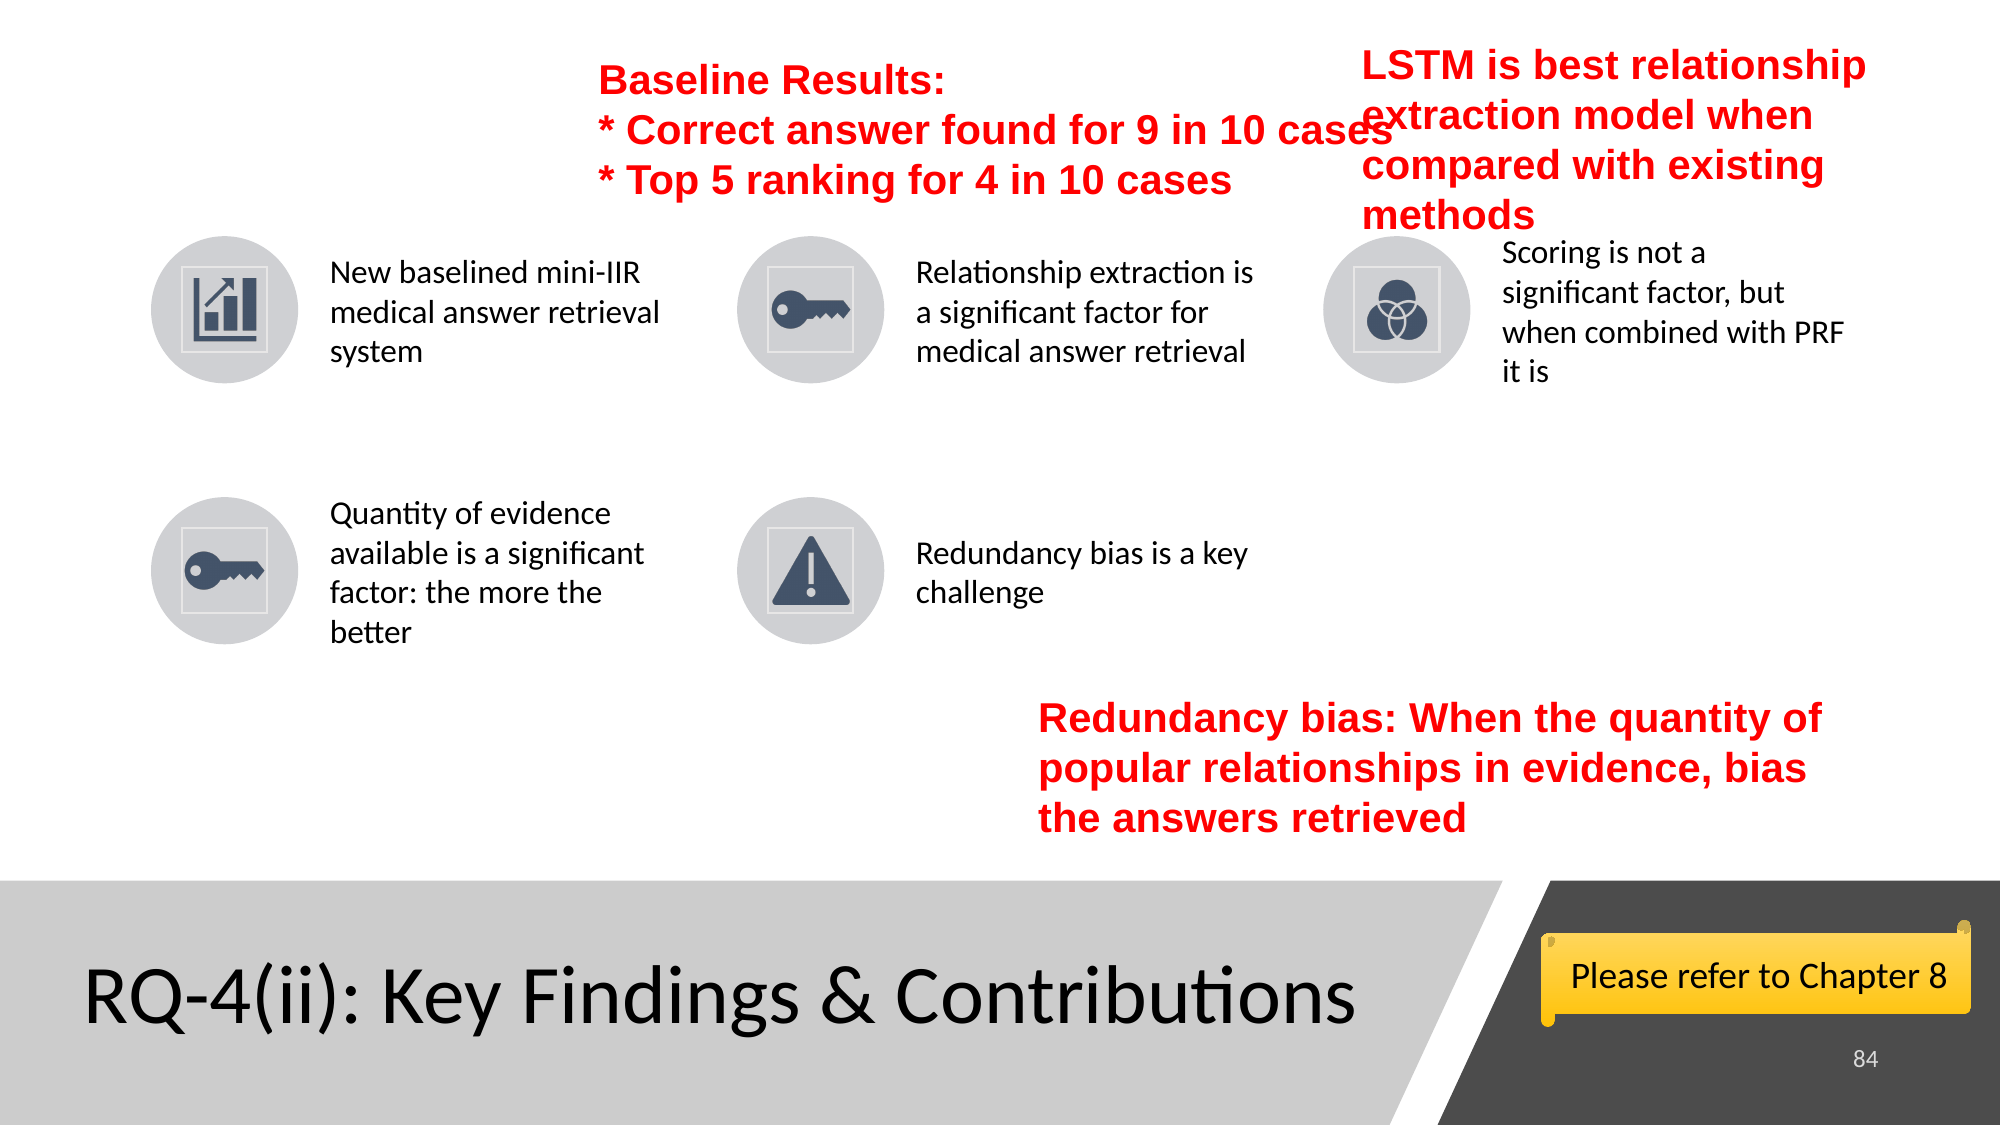

LSTM is best relationship extraction model when compared with existing methods
Baseline Results:
* Correct answer found for 9 in 10 cases
* Top 5 ranking for 4 in 10 cases
New baselined mini-IIR medical answer retrieval system
﻿Relationship extraction is a significant factor for medical answer retrieval
Scoring is not a significant factor, but when combined with PRF it is
Quantity of evidence available is a significant factor: the more the better
Redundancy bias is a key challenge
Redundancy bias: When the quantity of popular relationships in evidence, bias the answers retrieved

# RQ-4(ii): Key Findings & Contributions
Please refer to Chapter 8
84